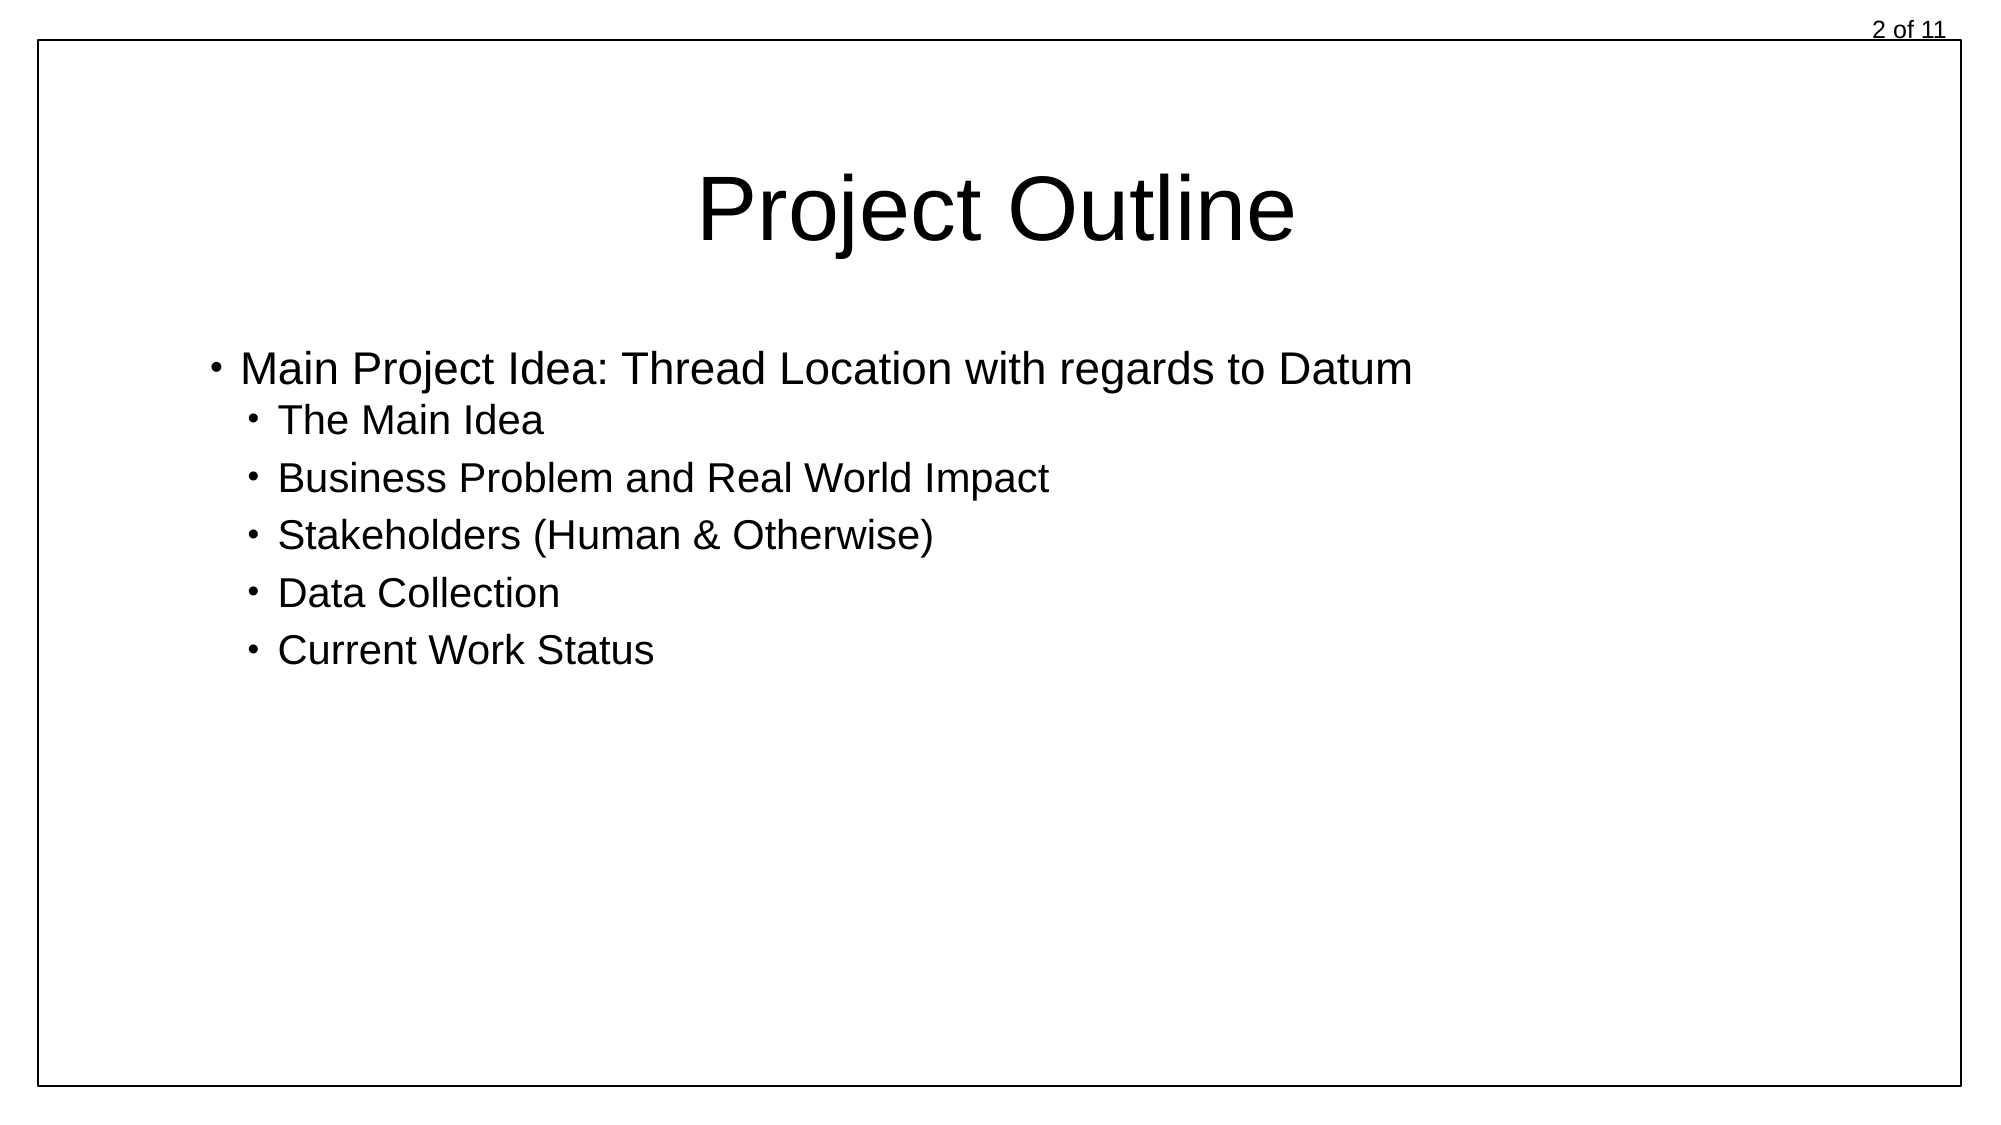

2 of 11
# Project Outline
Main Project Idea: Thread Location with regards to Datum
The Main Idea
Business Problem and Real World Impact
Stakeholders (Human & Otherwise)
Data Collection
Current Work Status